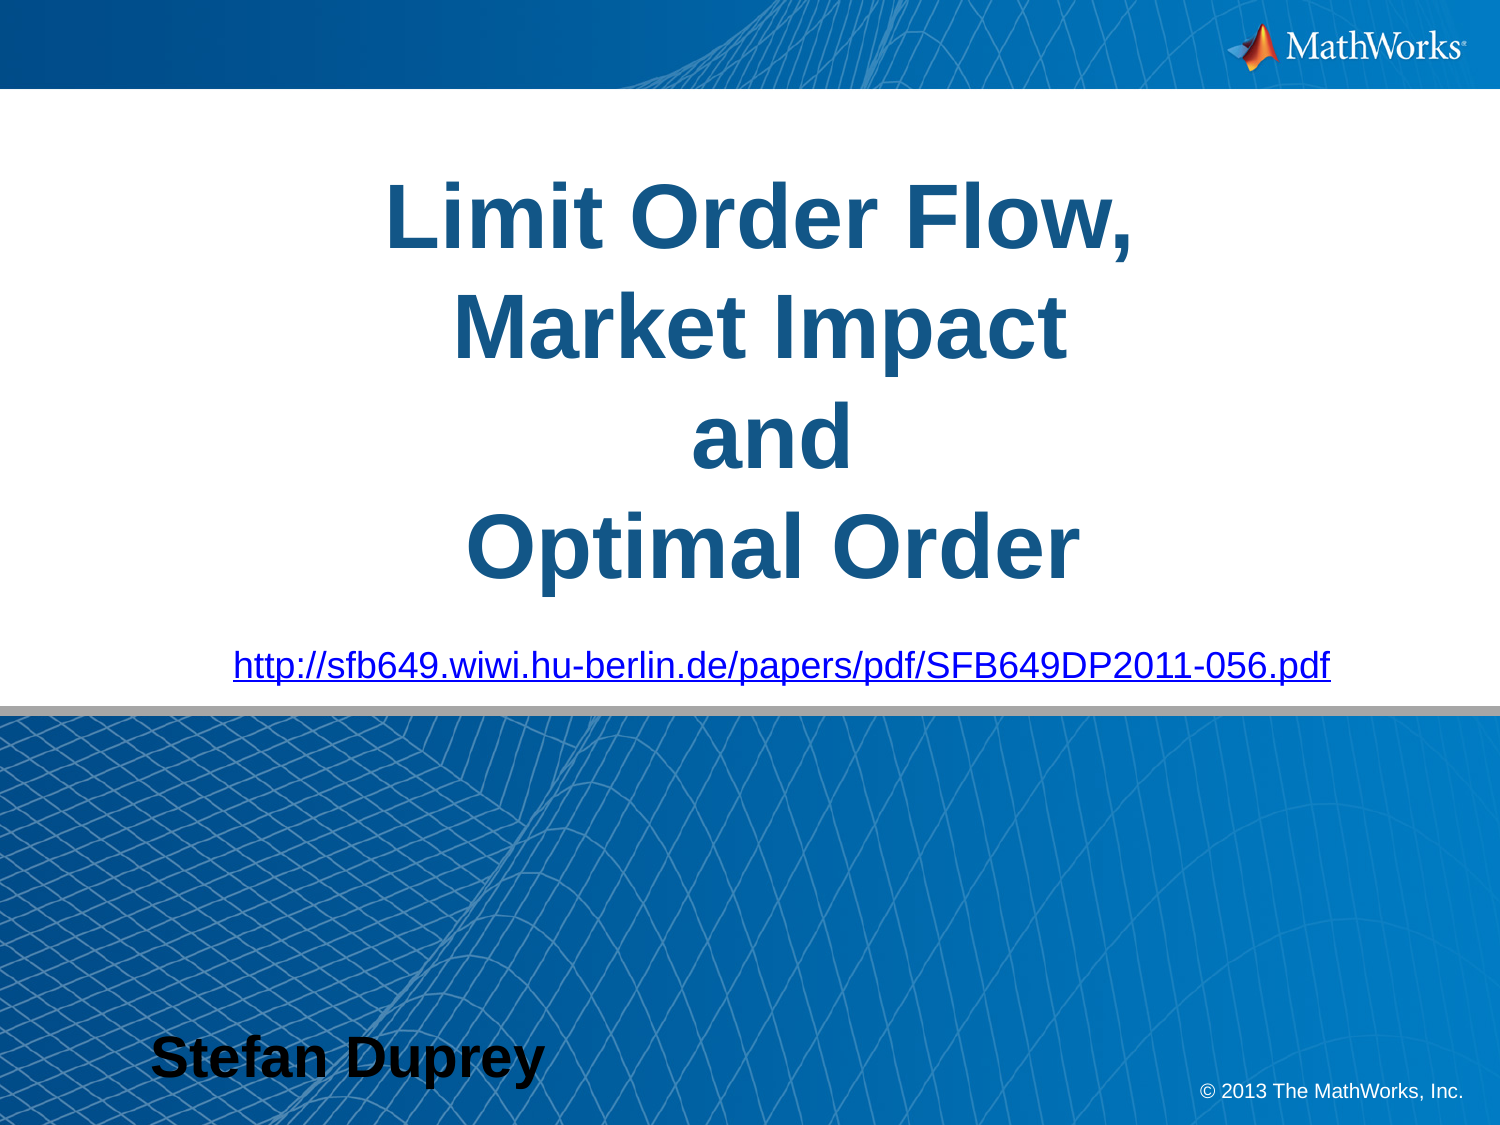

# Limit Order Flow, Market Impact and Optimal Order
http://sfb649.wiwi.hu-berlin.de/papers/pdf/SFB649DP2011-056.pdf
Stefan Duprey